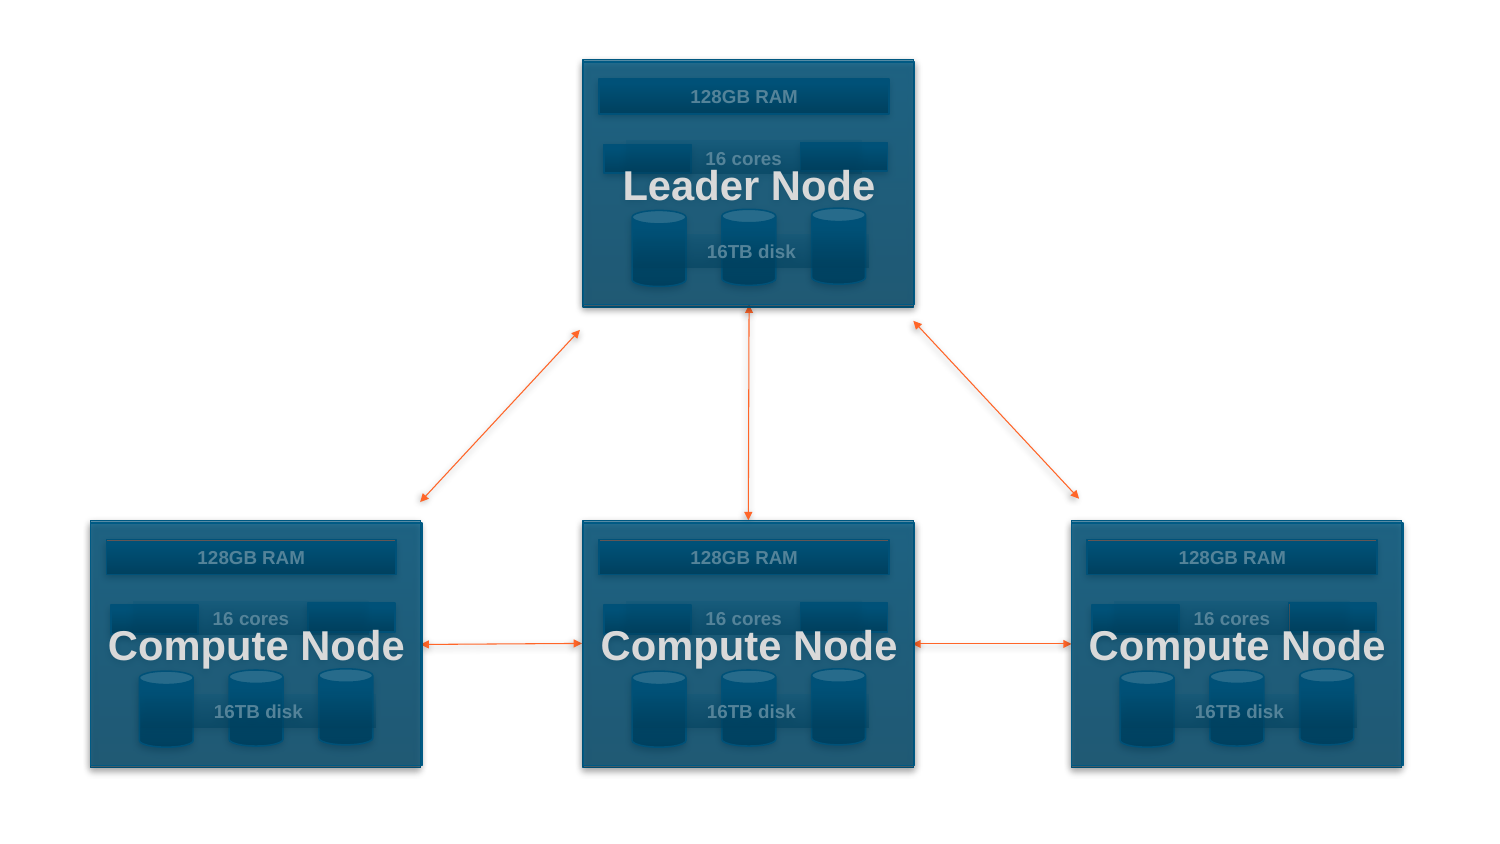

128GB RAM
16 cores

16TB disk
Leader Node

128GB RAM
16 cores

16TB disk
Compute Node

128GB RAM
16 cores

16TB disk
Compute Node

128GB RAM
16 cores

16TB disk
Compute Node